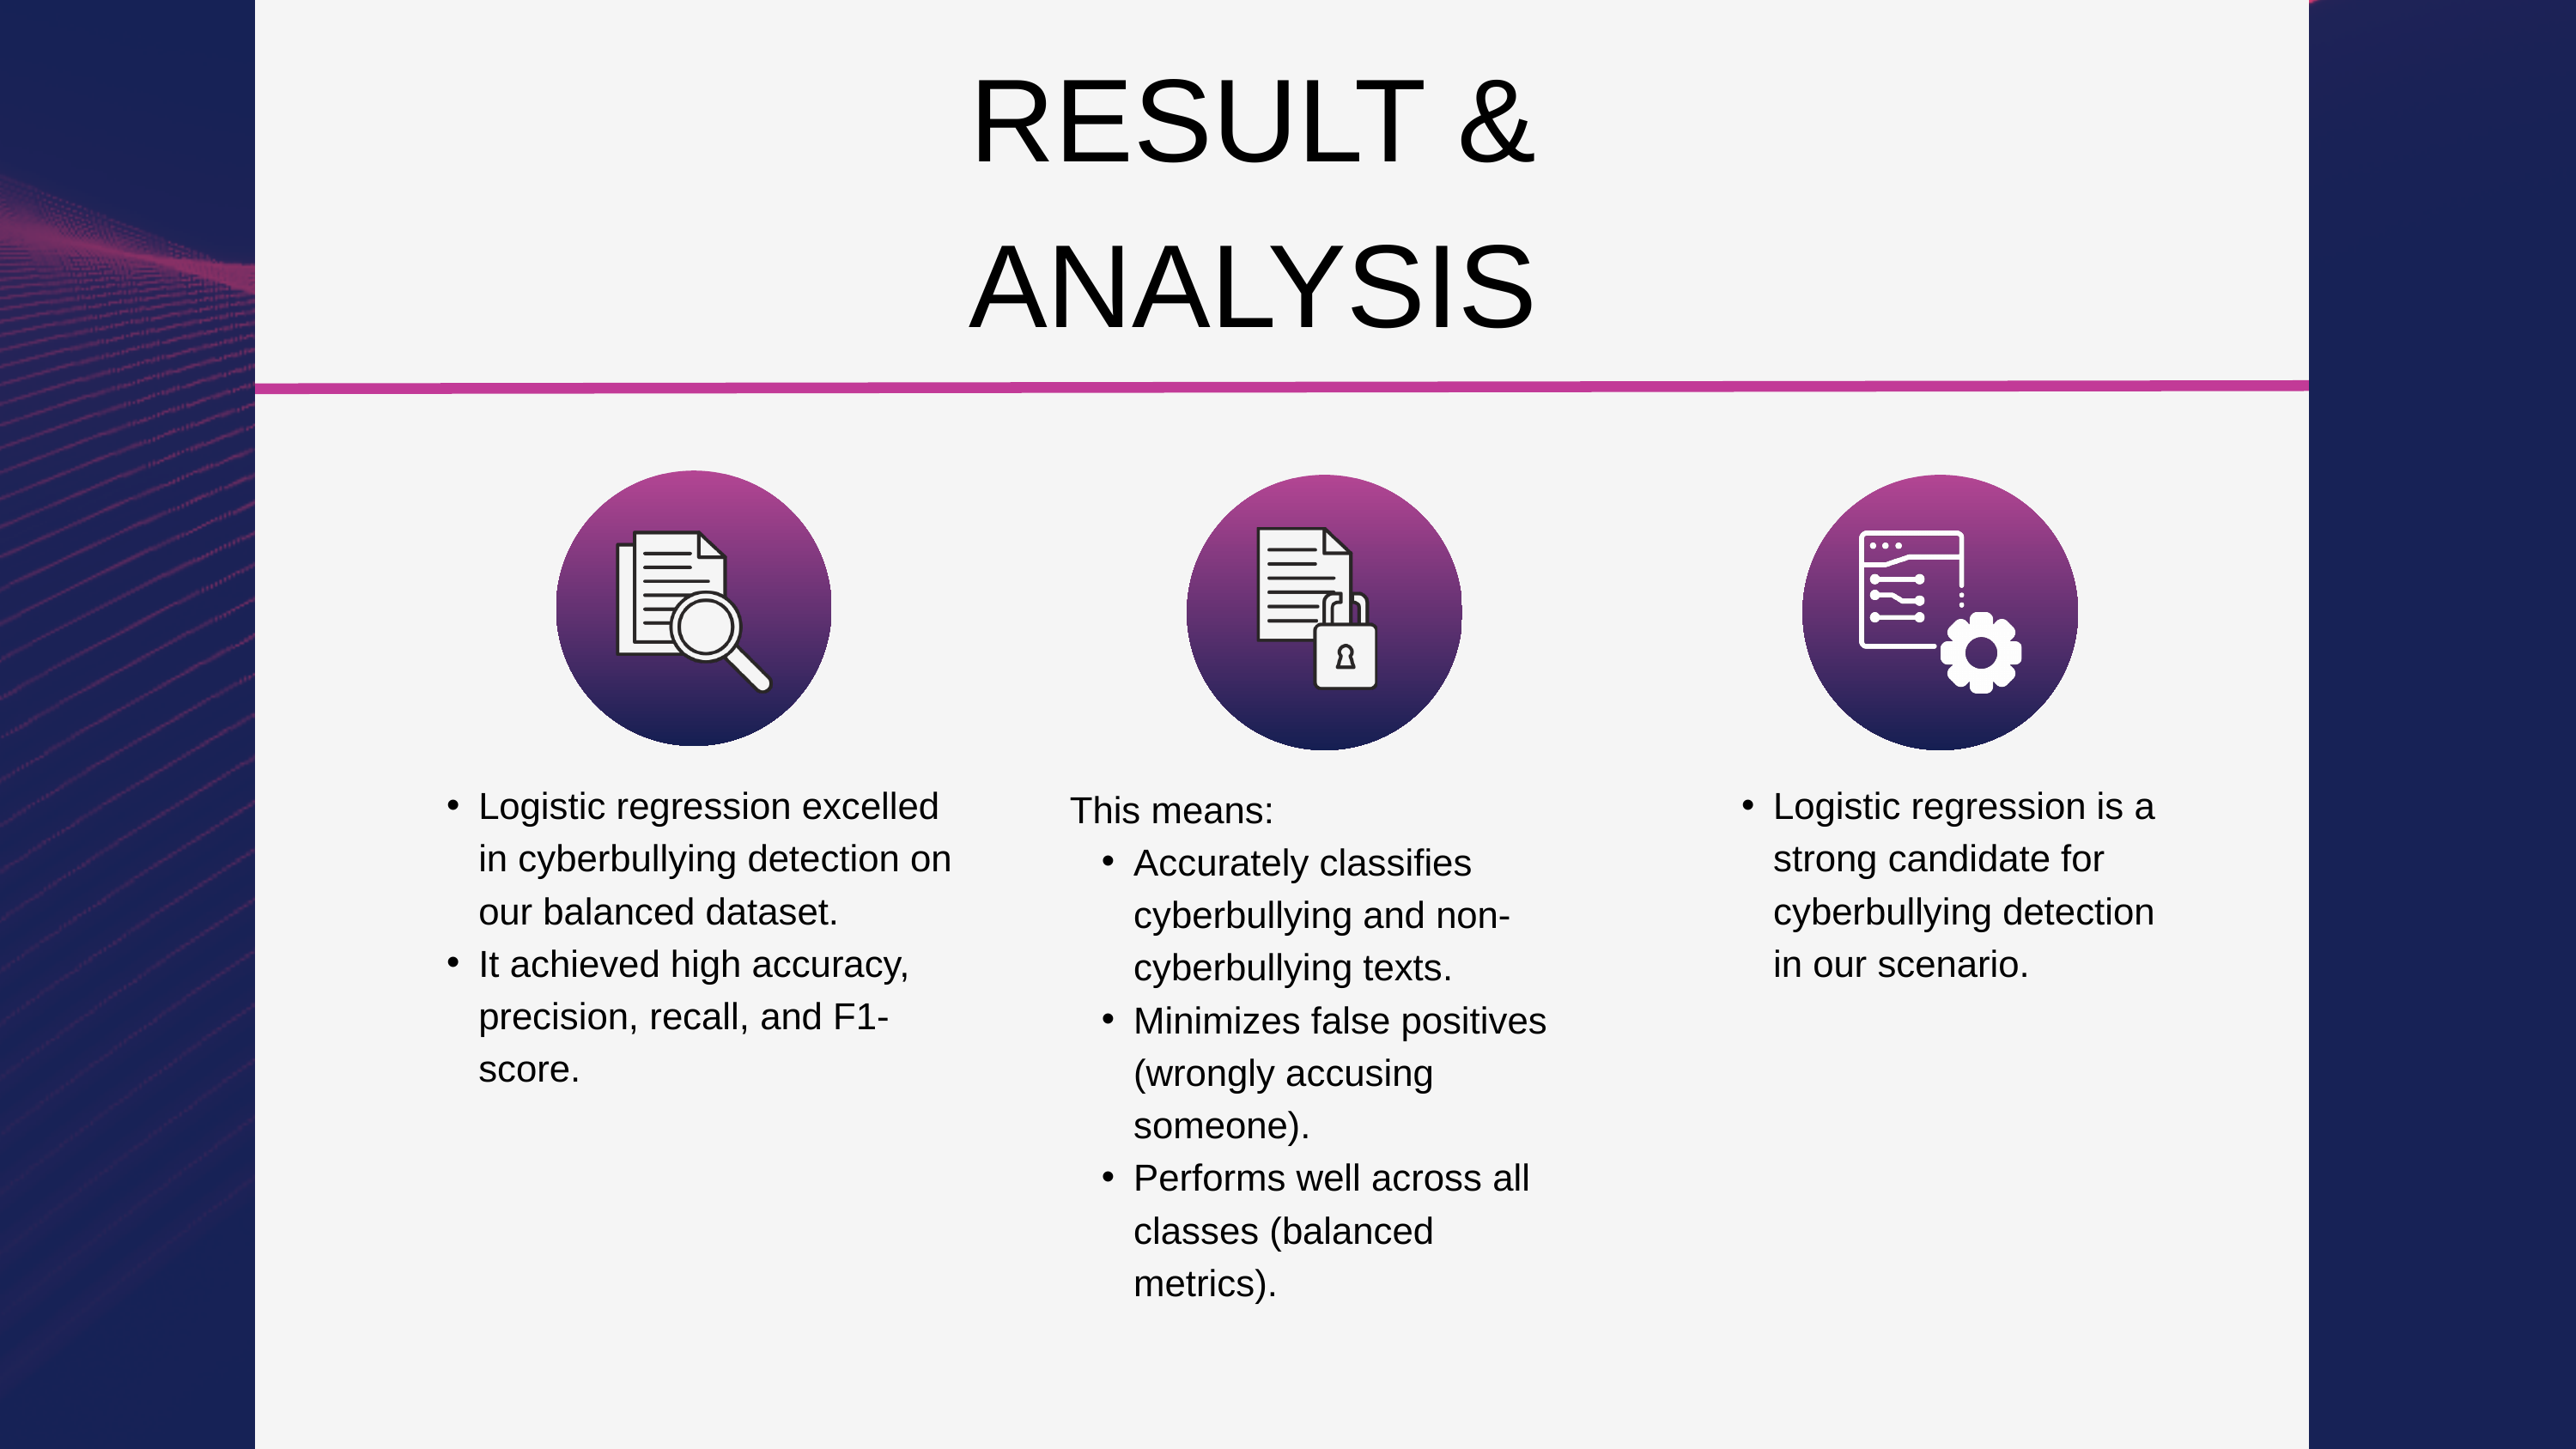

RESULT & ANALYSIS

Logistic regression excelled in cyberbullying detection on our balanced dataset.
It achieved high accuracy, precision, recall, and F1-score.

Logistic regression is a strong candidate for cyberbullying detection in our scenario.
This means:
Accurately classifies cyberbullying and non-cyberbullying texts.
Minimizes false positives (wrongly accusing someone).
Performs well across all classes (balanced metrics).